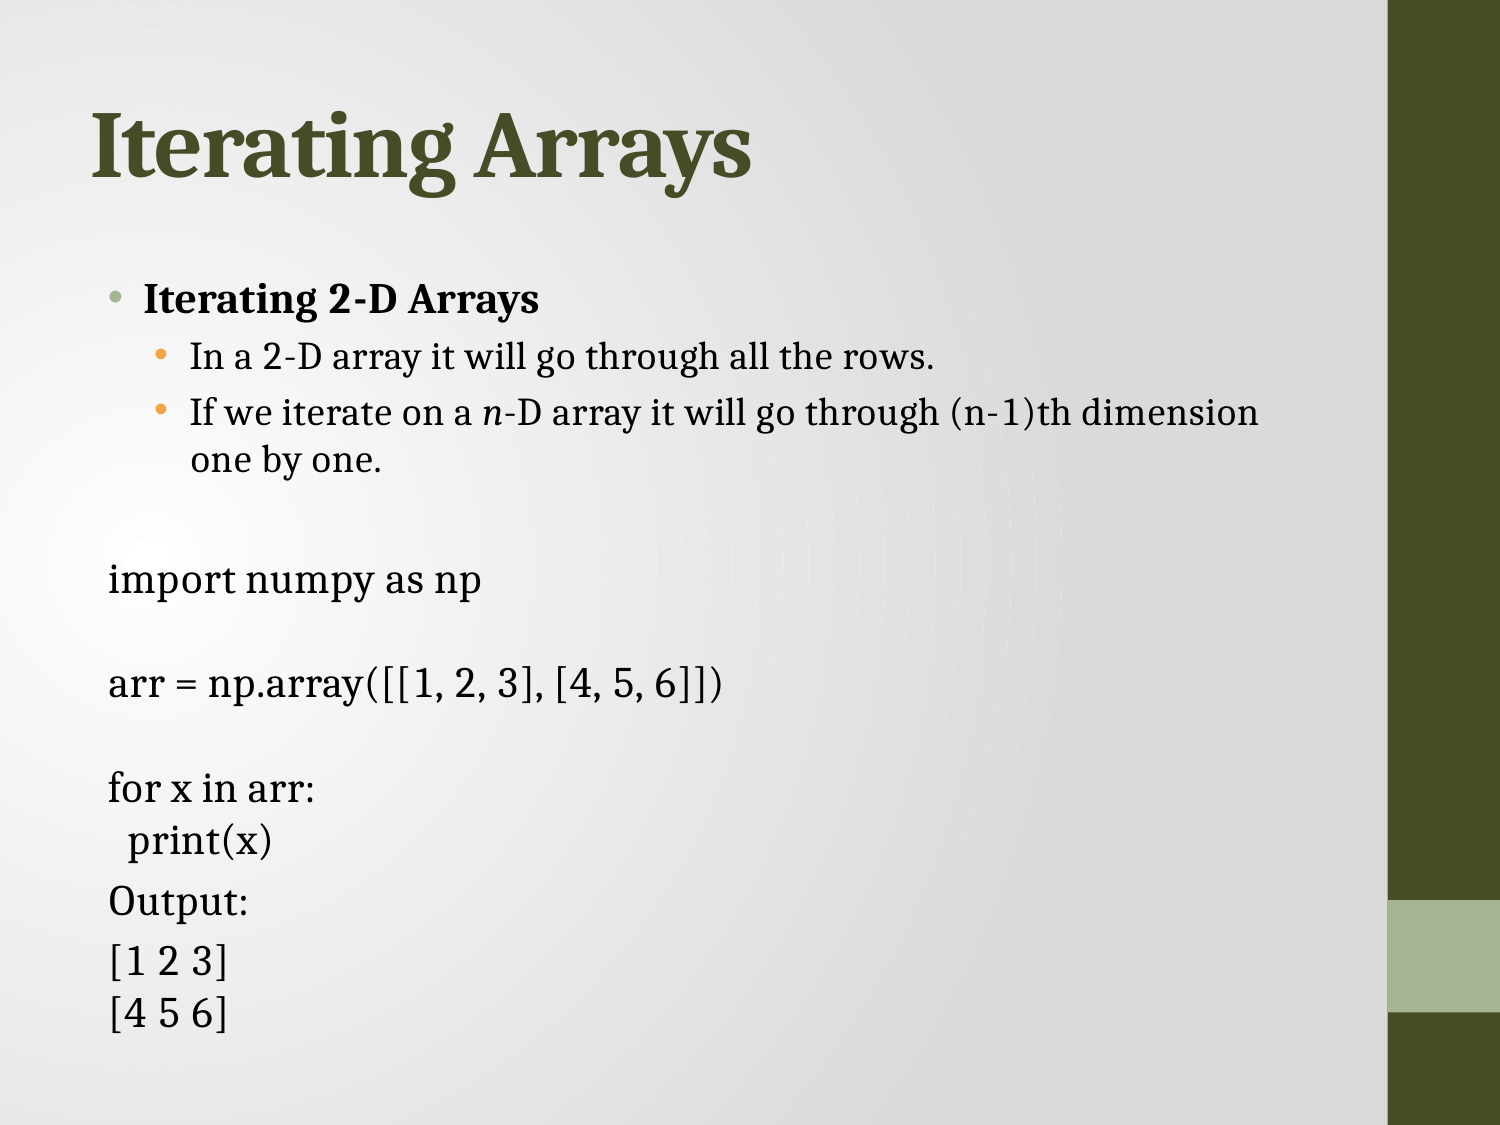

# Iterating Arrays
Iterating 2-D Arrays
In a 2-D array it will go through all the rows.
If we iterate on a n-D array it will go through (n-1)th dimension one by one.

import numpy as np
arr = np.array([[1, 2, 3], [4, 5, 6]])
for x in arr:
  print(x)
Output:
[1 2 3]
[4 5 6]